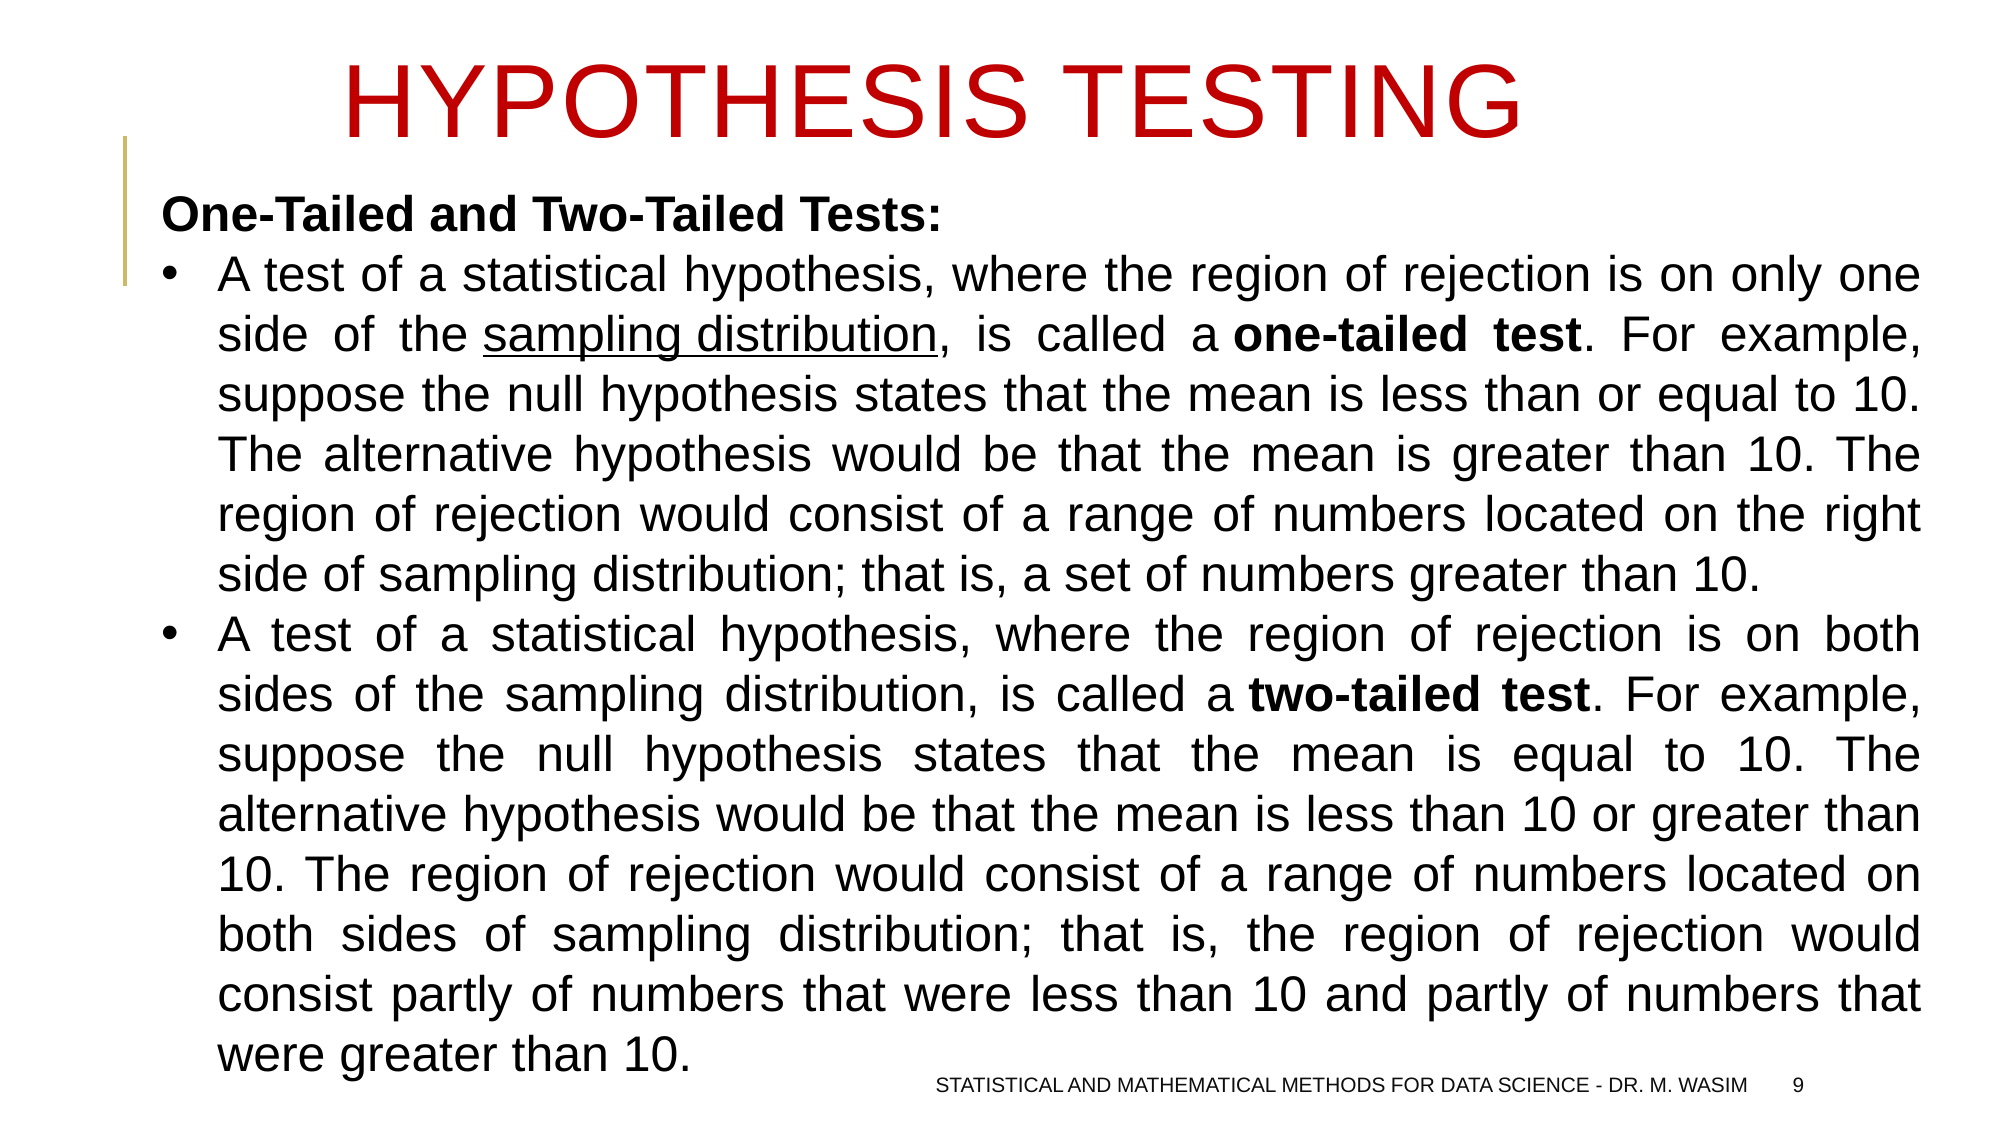

Hypothesis testing
One-Tailed and Two-Tailed Tests:
A test of a statistical hypothesis, where the region of rejection is on only one side of the sampling distribution, is called a one-tailed test. For example, suppose the null hypothesis states that the mean is less than or equal to 10. The alternative hypothesis would be that the mean is greater than 10. The region of rejection would consist of a range of numbers located on the right side of sampling distribution; that is, a set of numbers greater than 10.
A test of a statistical hypothesis, where the region of rejection is on both sides of the sampling distribution, is called a two-tailed test. For example, suppose the null hypothesis states that the mean is equal to 10. The alternative hypothesis would be that the mean is less than 10 or greater than 10. The region of rejection would consist of a range of numbers located on both sides of sampling distribution; that is, the region of rejection would consist partly of numbers that were less than 10 and partly of numbers that were greater than 10.
 Statistical and mathematical methods for data science - DR. M. Wasim
9